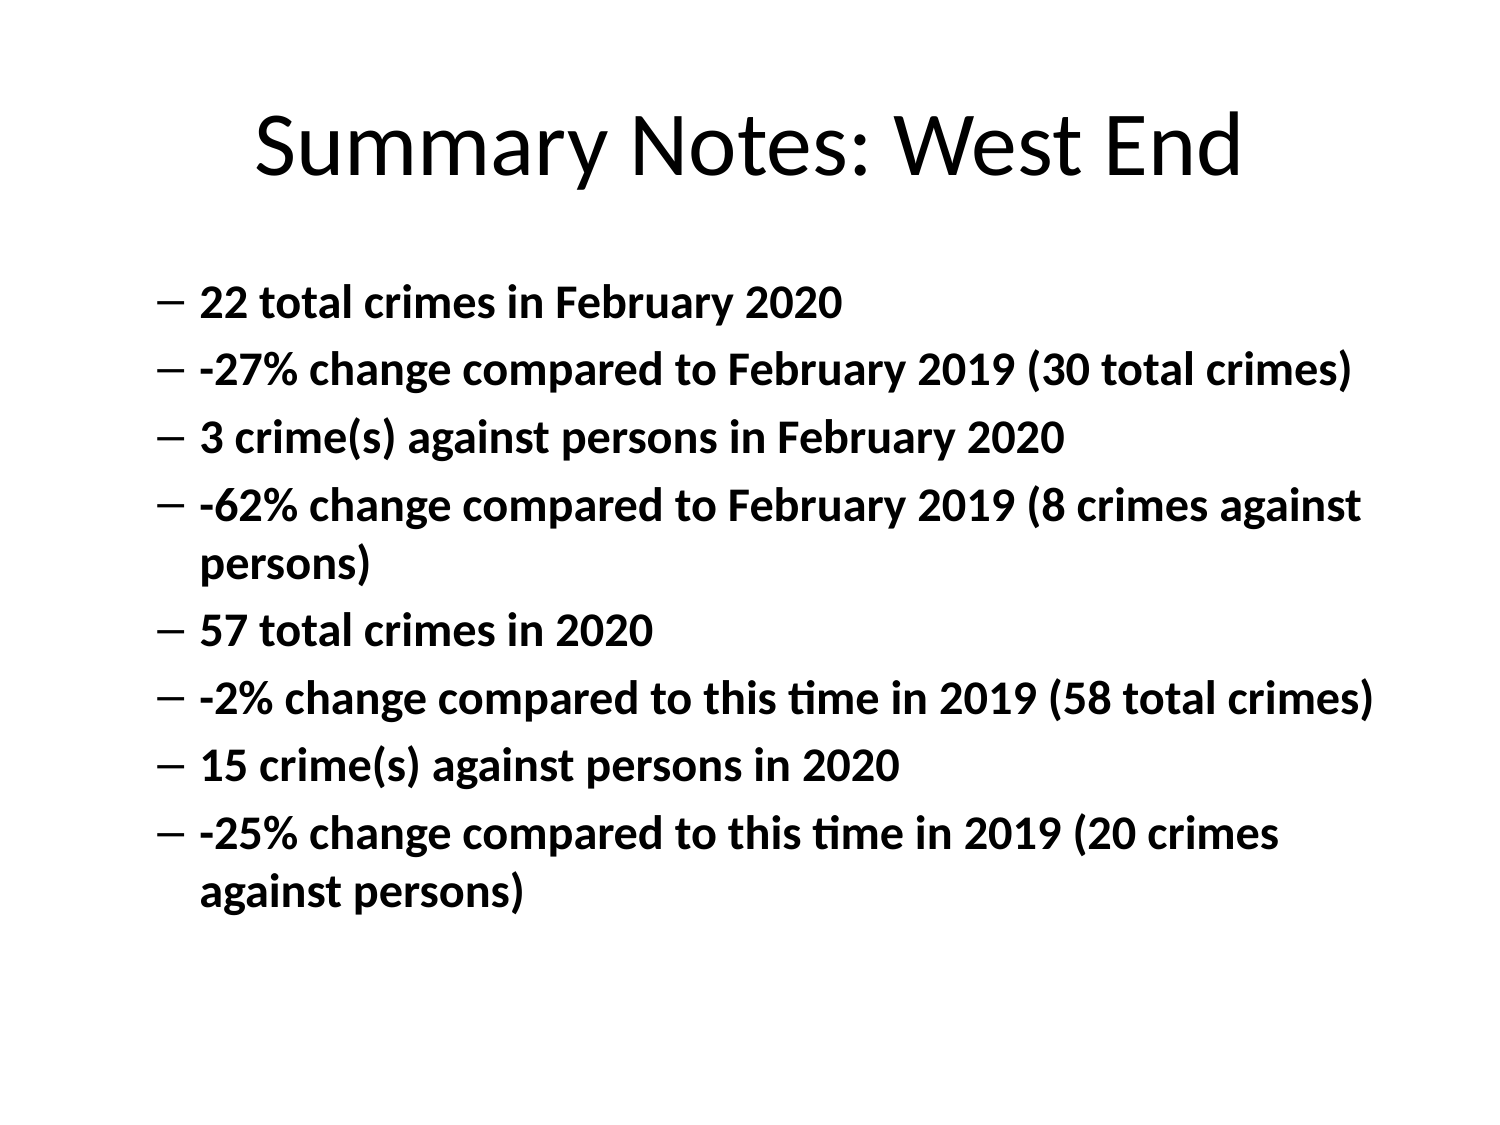

# Summary Notes: West End
22 total crimes in February 2020
-27% change compared to February 2019 (30 total crimes)
3 crime(s) against persons in February 2020
-62% change compared to February 2019 (8 crimes against persons)
57 total crimes in 2020
-2% change compared to this time in 2019 (58 total crimes)
15 crime(s) against persons in 2020
-25% change compared to this time in 2019 (20 crimes against persons)